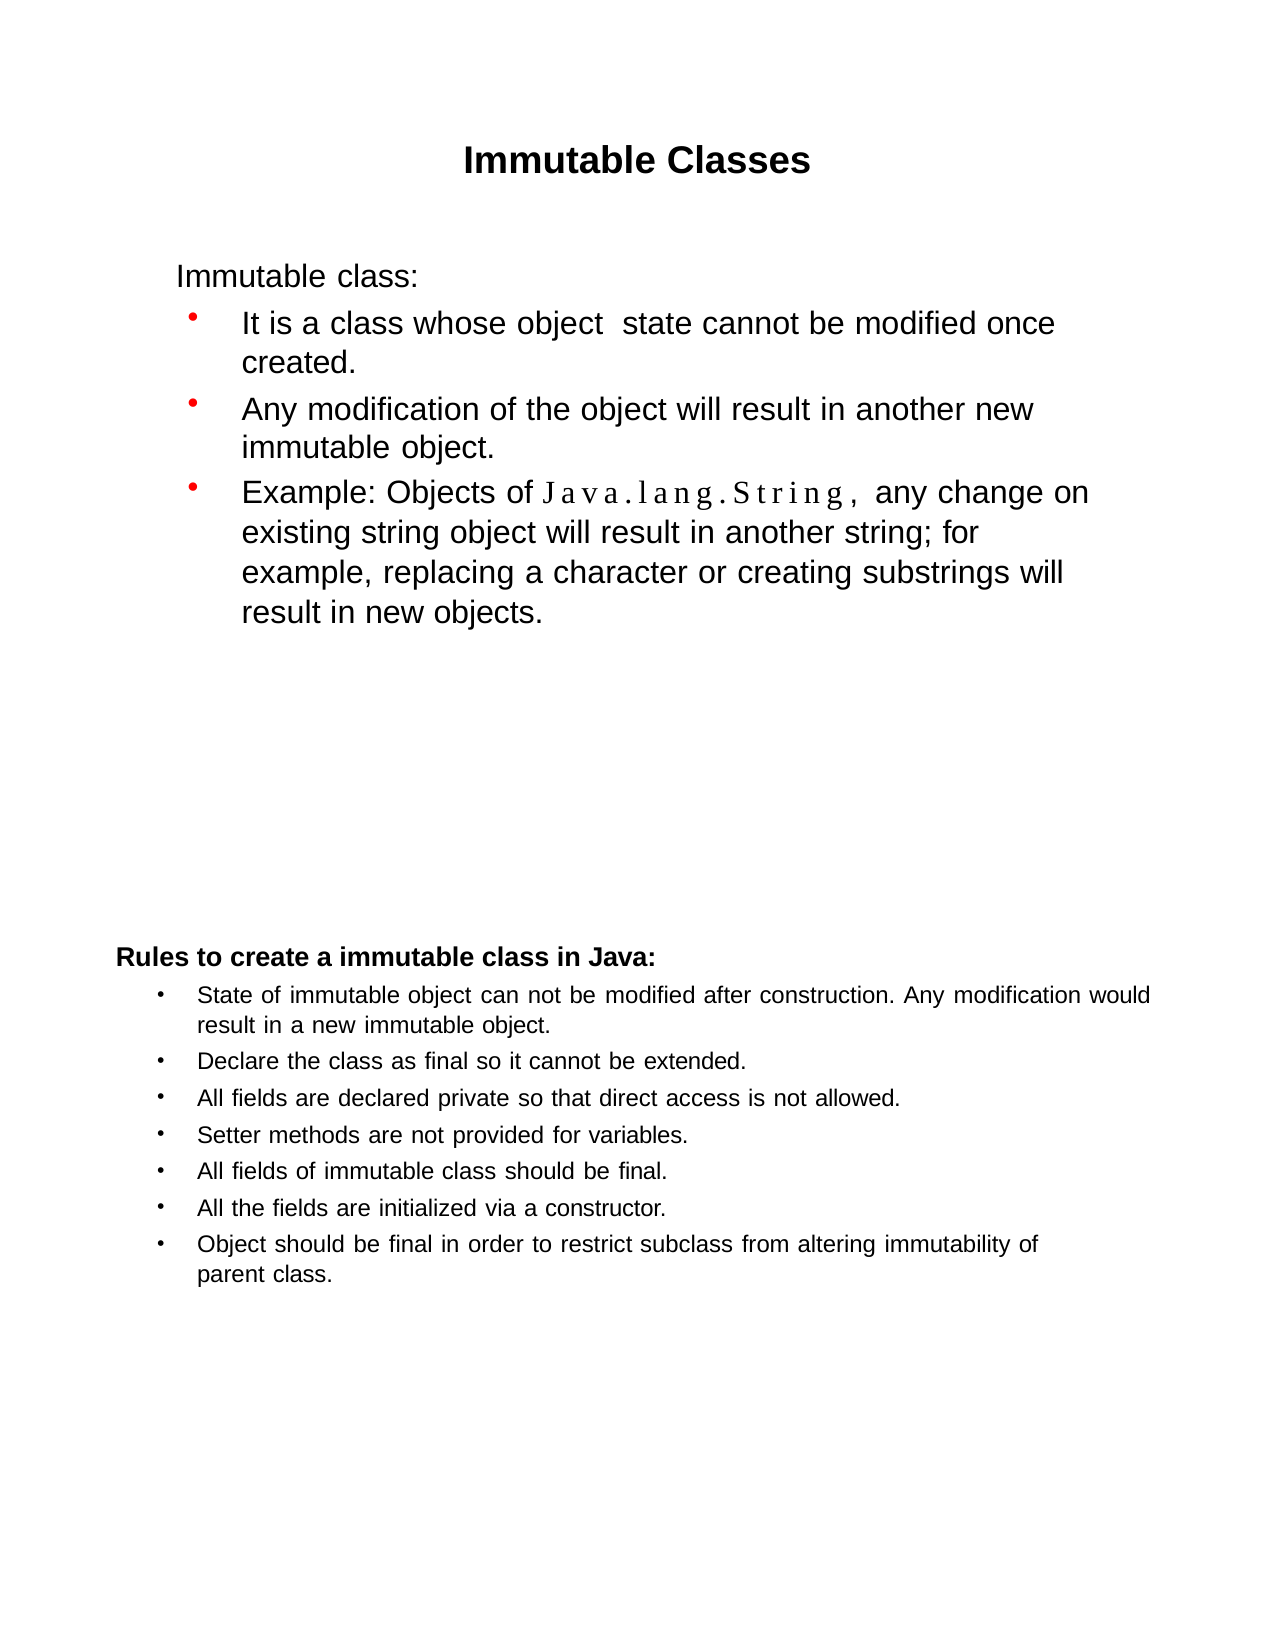

Immutable Classes

Immutable class:
It is a class whose object state cannot be modified once created.
Any modification of the object will result in another new immutable object.
Example: Objects of Java.lang.String, any change on existing string object will result in another string; for example, replacing a character or creating substrings will result in new objects.

Rules to create a immutable class in Java:
State of immutable object can not be modified after construction. Any modification would result in a new immutable object.
Declare the class as final so it cannot be extended.
All fields are declared private so that direct access is not allowed.
Setter methods are not provided for variables.
All fields of immutable class should be final.
All the fields are initialized via a constructor.
Object should be final in order to restrict subclass from altering immutability of parent class.